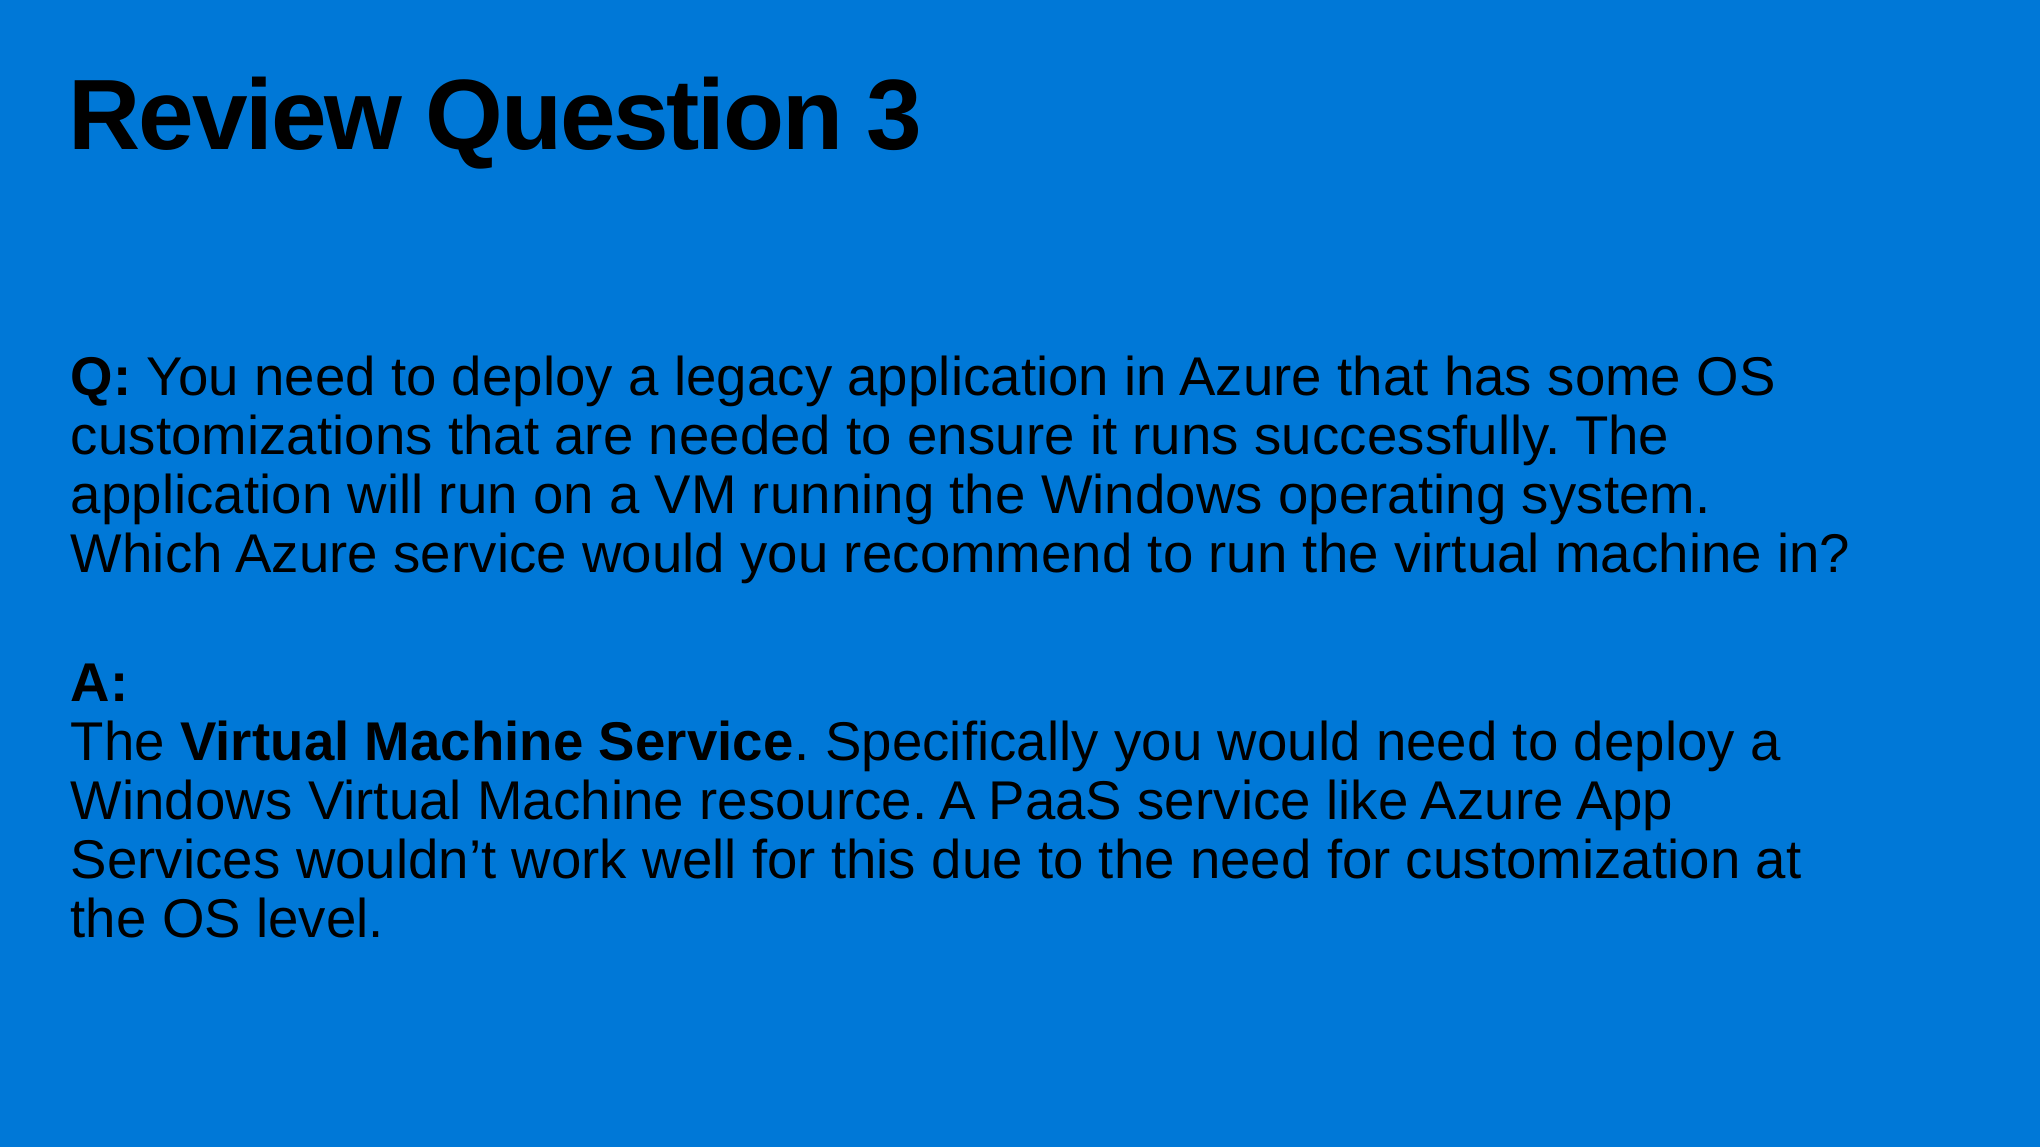

Review Question 3
Q: You need to deploy a legacy application in Azure that has some OS customizations that are needed to ensure it runs successfully. The application will run on a VM running the Windows operating system. Which Azure service would you recommend to run the virtual machine in?
A:
The Virtual Machine Service. Specifically you would need to deploy a Windows Virtual Machine resource. A PaaS service like Azure App Services wouldn’t work well for this due to the need for customization at the OS level.